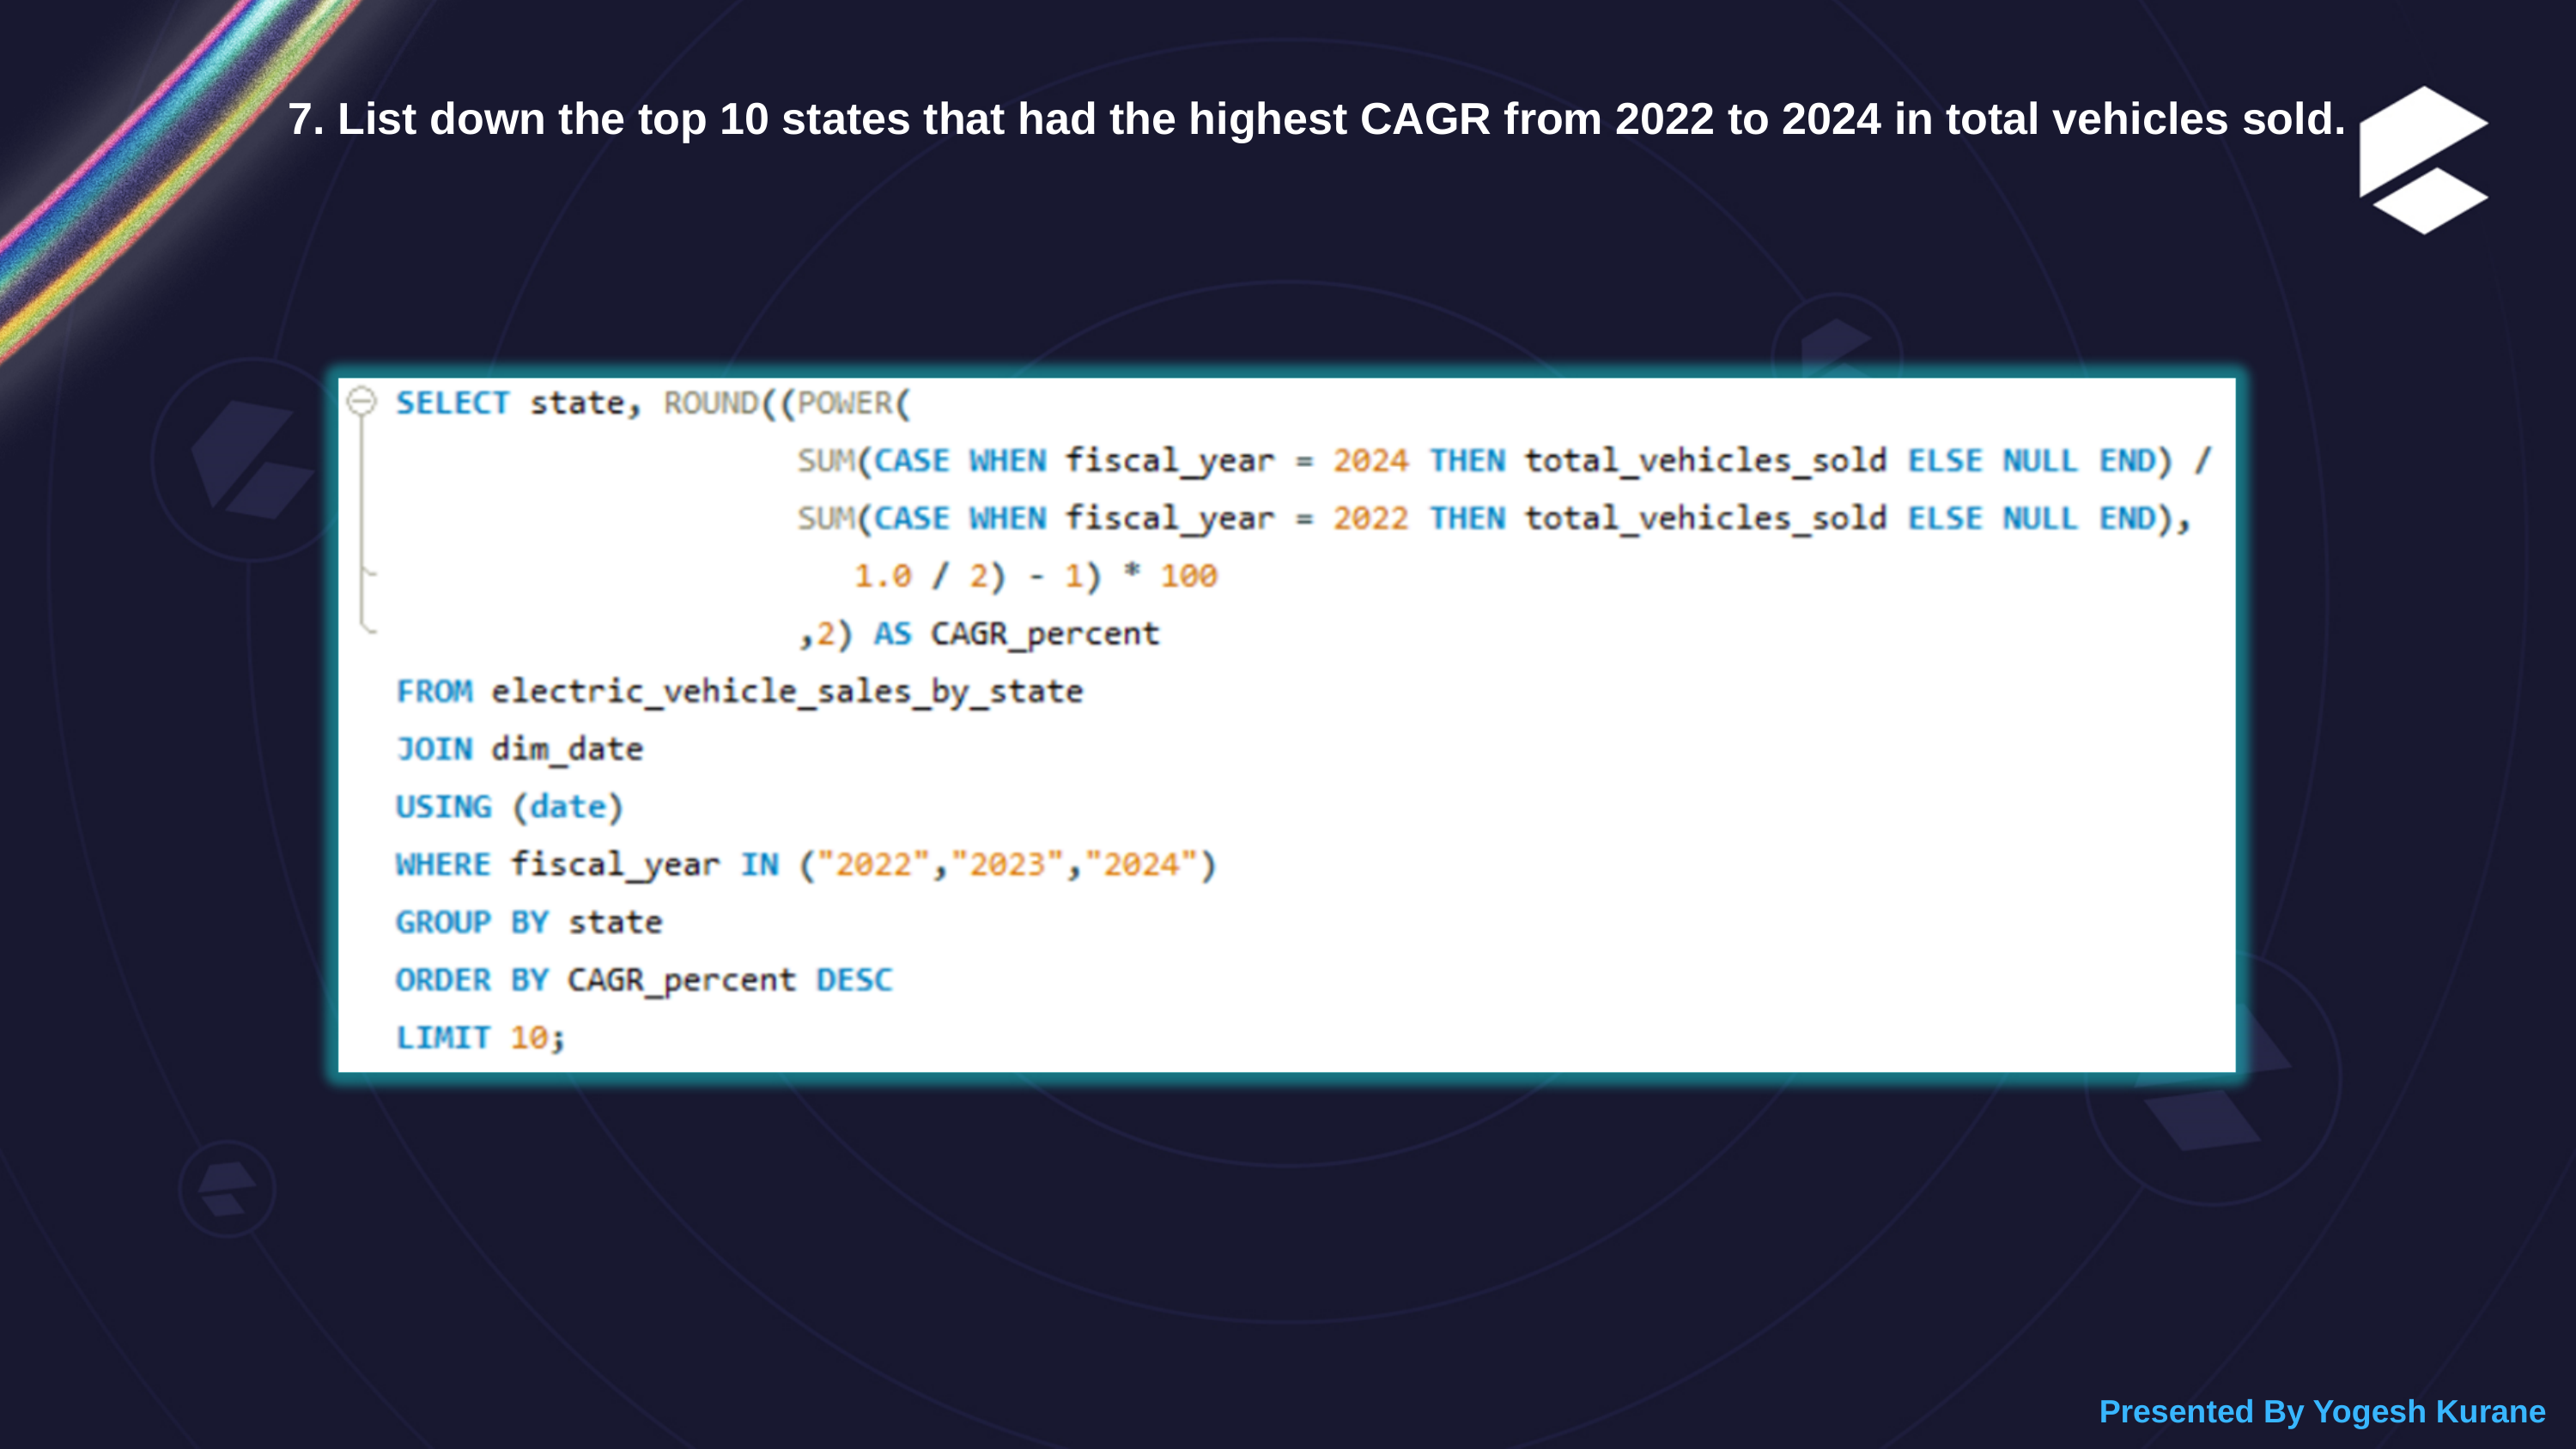

7. List down the top 10 states that had the highest CAGR from 2022 to 2024 in total vehicles sold.

Presented By Yogesh Kurane